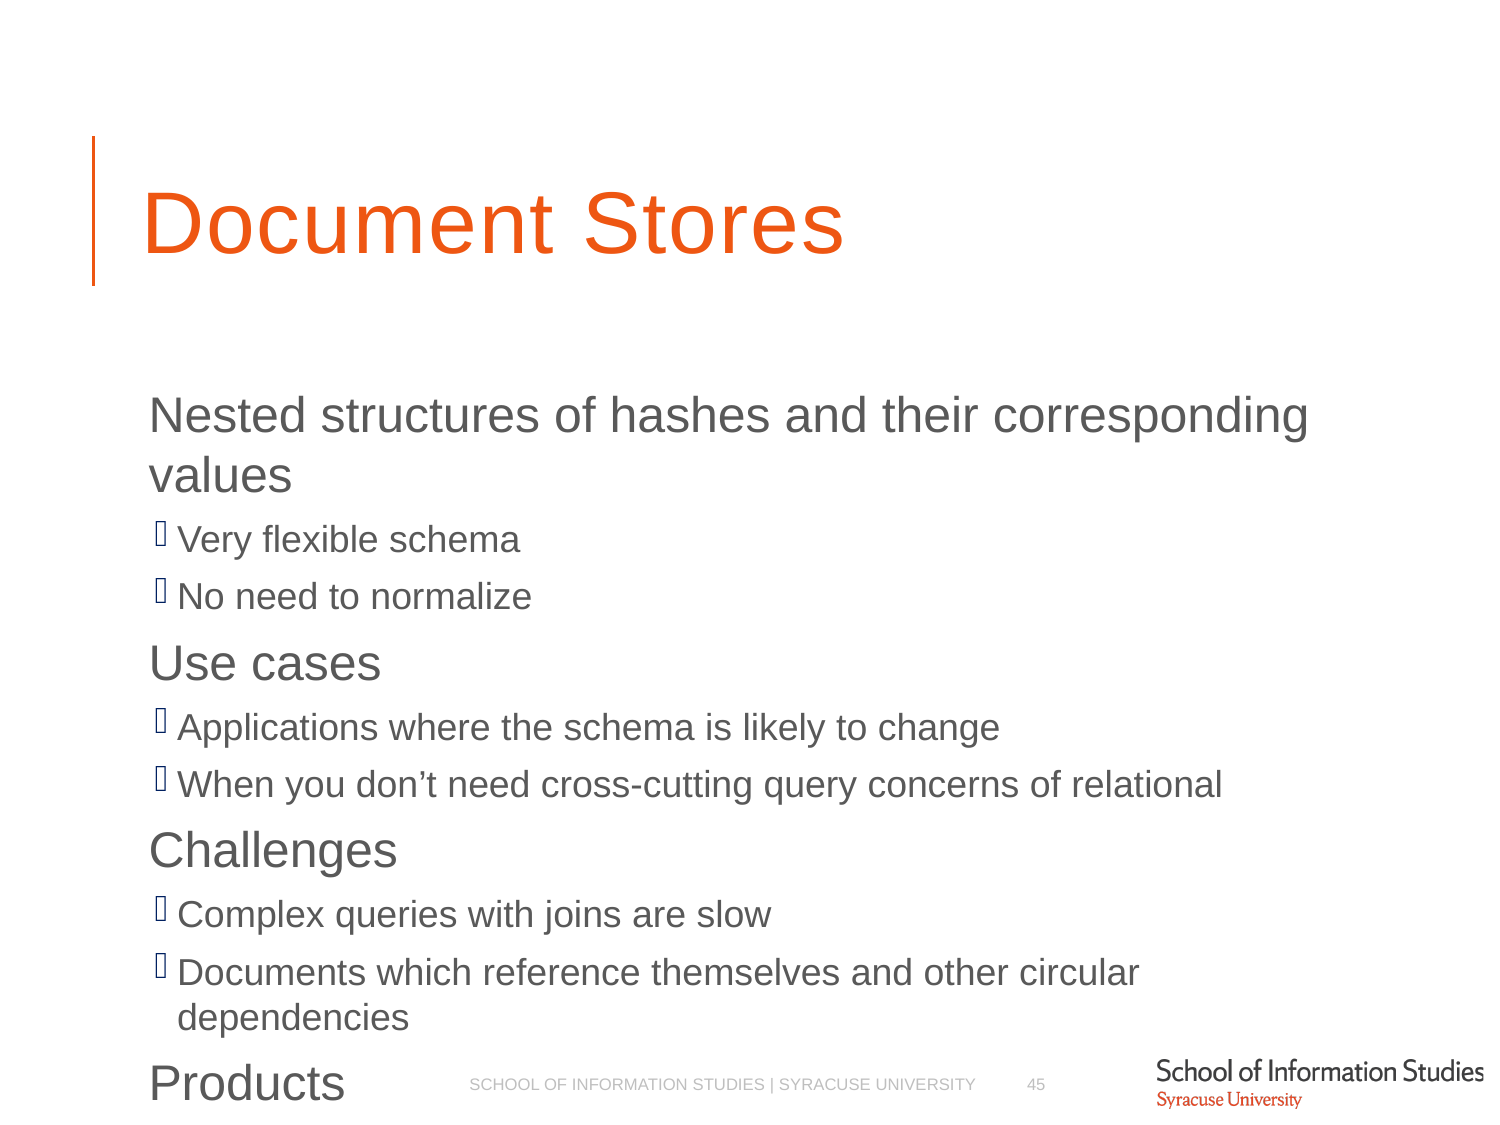

# Document Stores
Nested structures of hashes and their corresponding values
Very flexible schema
No need to normalize
Use cases
Applications where the schema is likely to change
When you don’t need cross-cutting query concerns of relational
Challenges
Complex queries with joins are slow
Documents which reference themselves and other circular dependencies
Products
MongoDB, CouchDB, RavenDB
School of Information Studies | Syracuse University
45